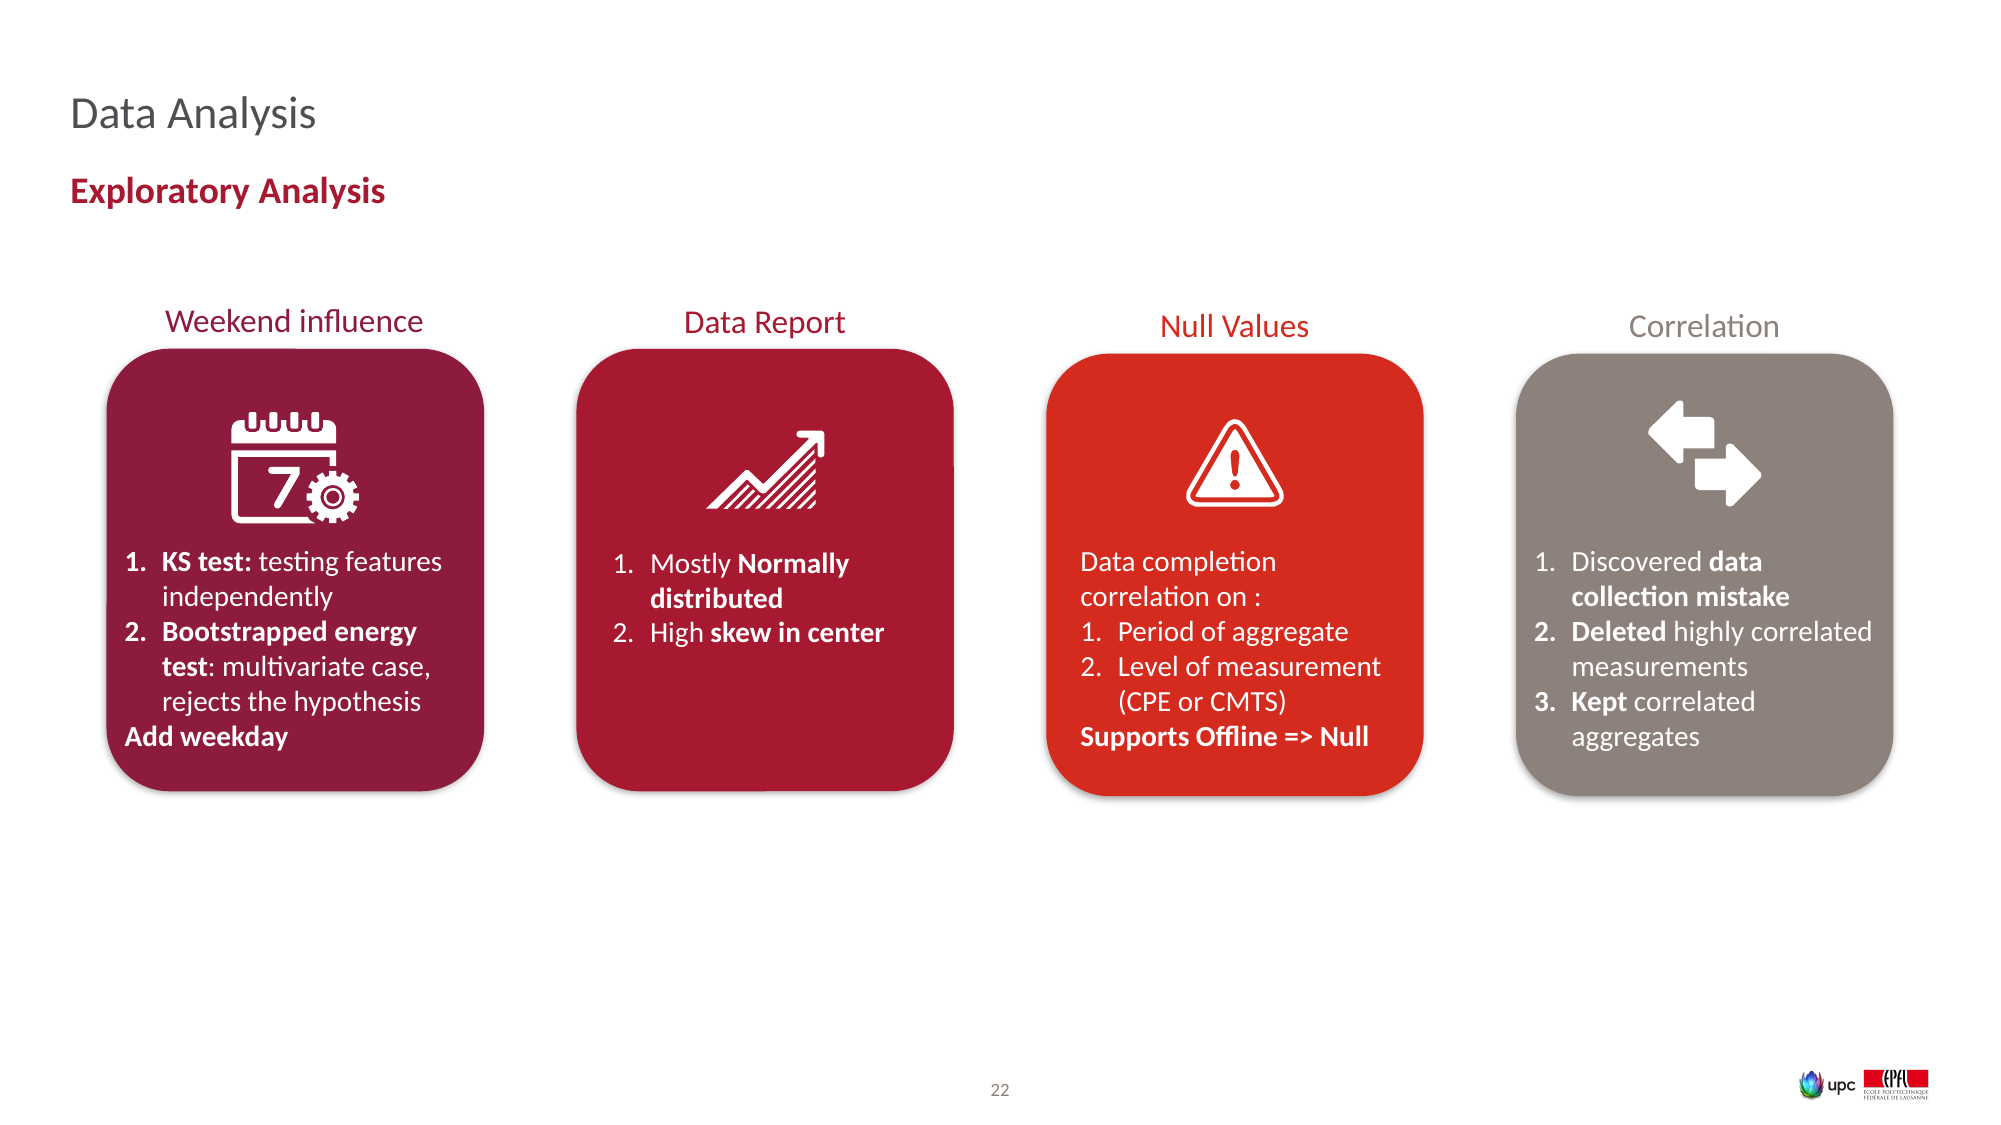

# Data Analysis
Exploratory Analysis
Weekend influence

KS test: testing features independently
Bootstrapped energy test: multivariate case, rejects the hypothesis
Add weekday
Data Report

Mostly Normally distributed
High skew in center
Null Values

Data completion  correlation on :
Period of aggregate
Level of measurement (CPE or CMTS)
Supports Offline => Null
Correlation

Discovered data collection mistake
Deleted highly correlated measurements
Kept correlated aggregates